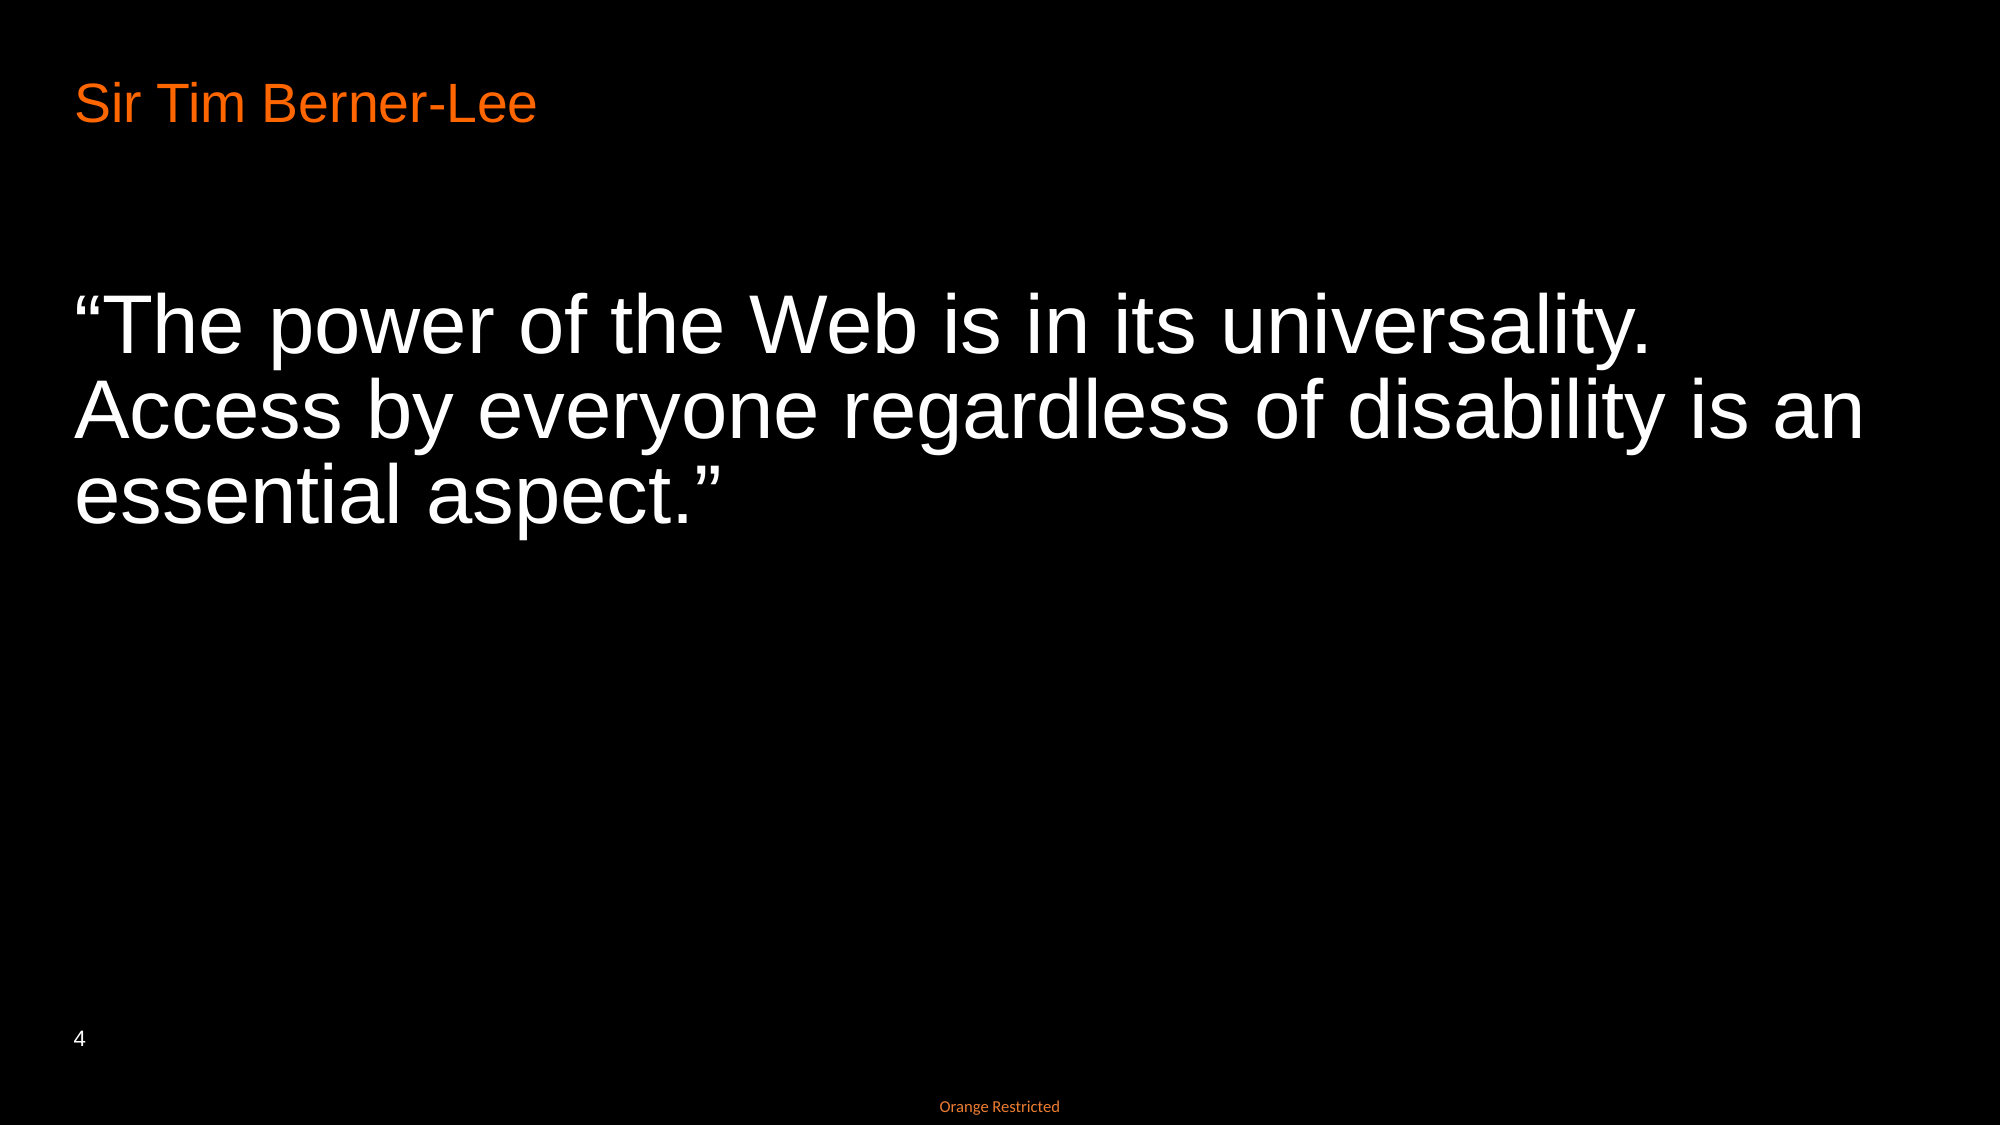

# Sir Tim Berner-Lee
“The power of the Web is in its universality. Access by everyone regardless of disability is an essential aspect.”